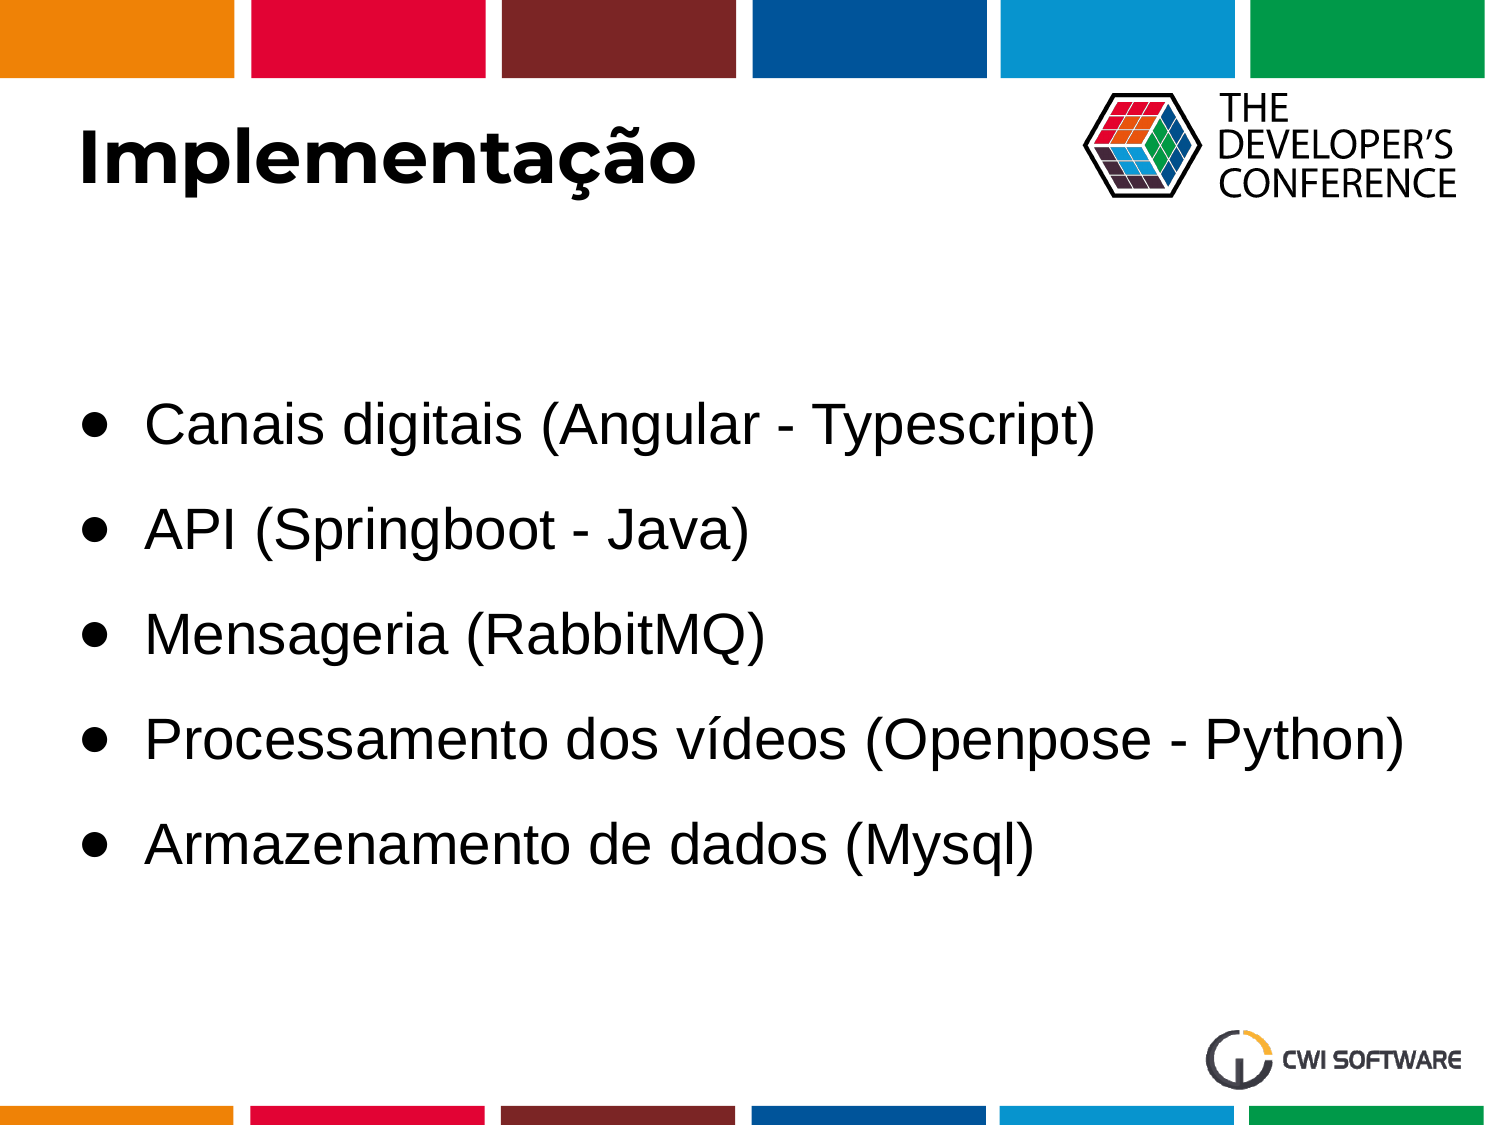

Implementação
Canais digitais (Angular - Typescript)
API (Springboot - Java)
Mensageria (RabbitMQ)
Processamento dos vídeos (Openpose - Python)
Armazenamento de dados (Mysql)